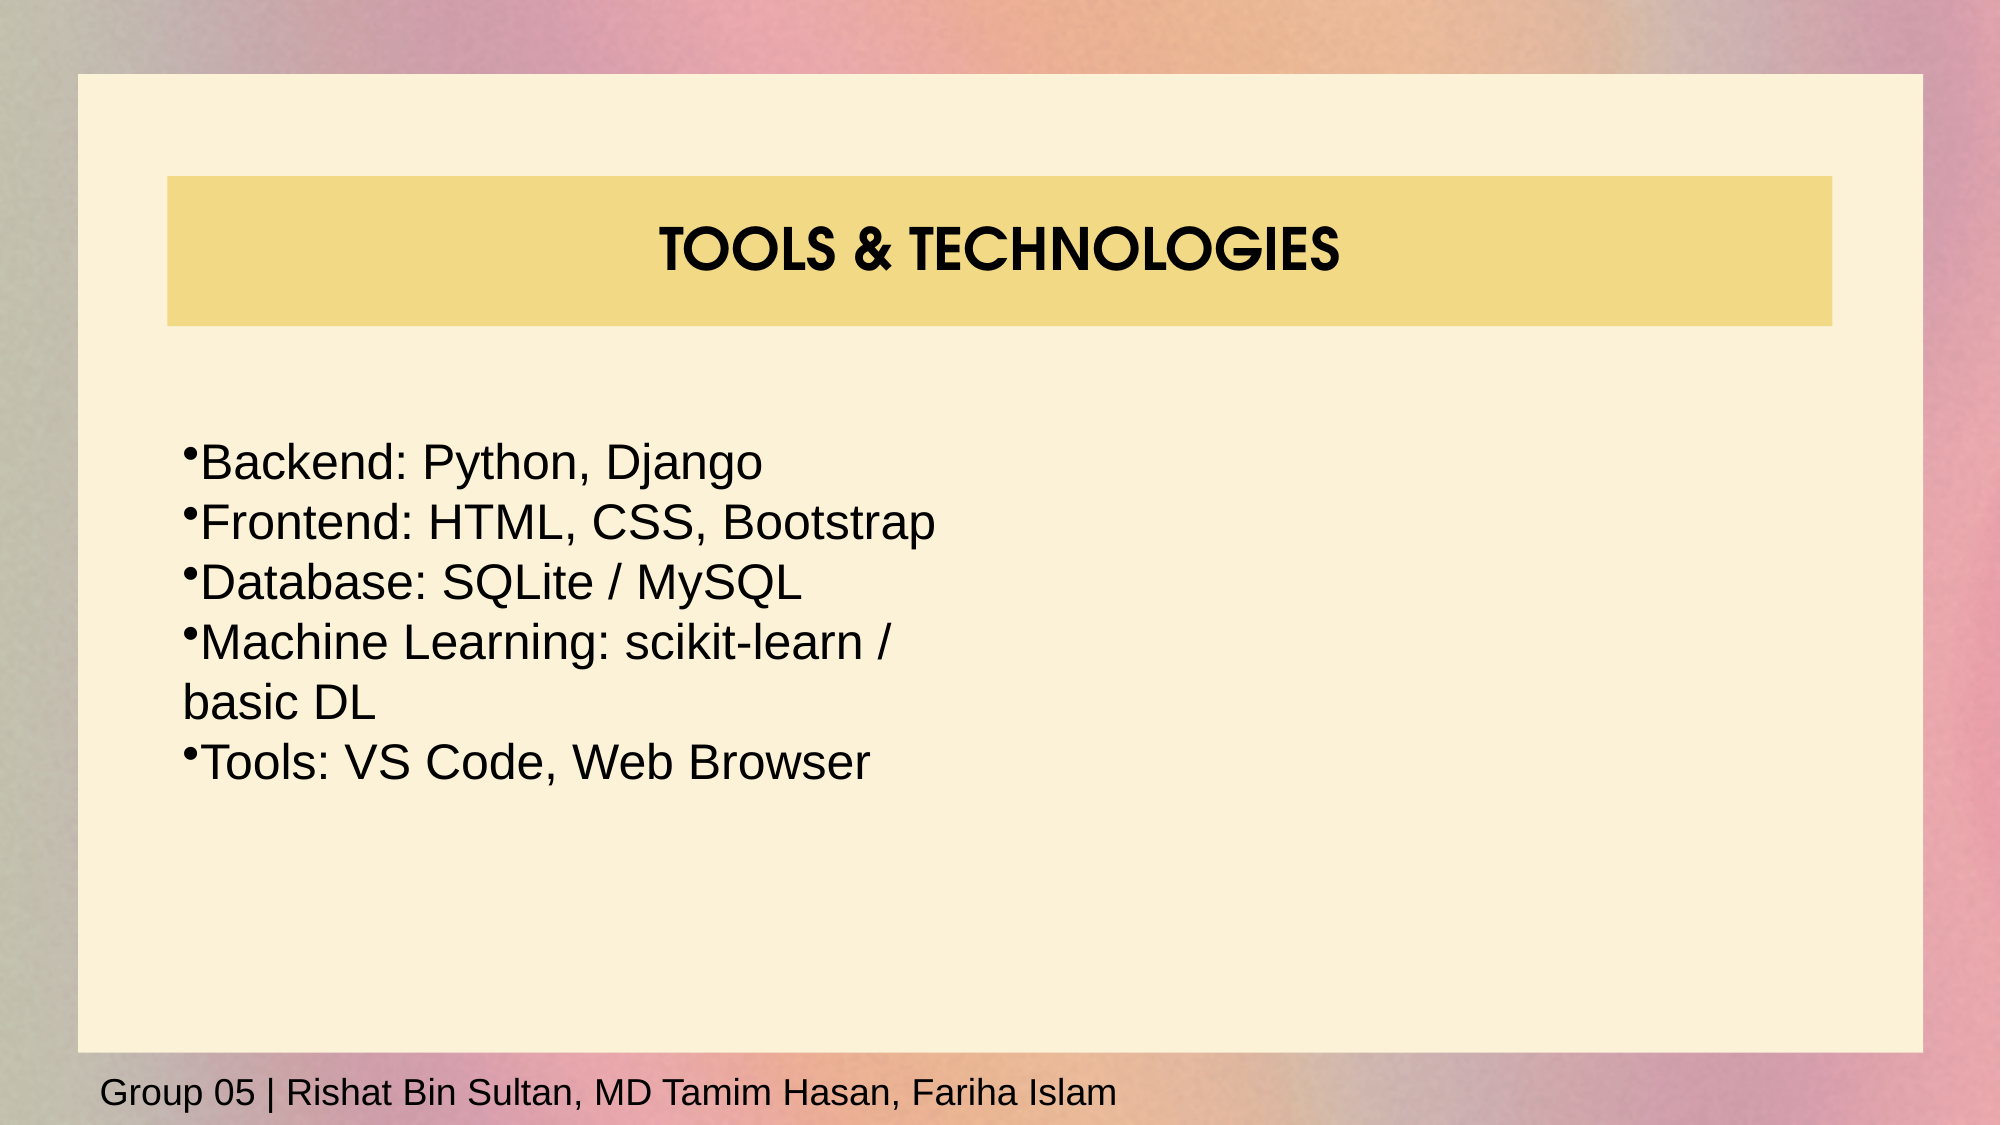

# Tools & Technologies
Backend: Python, Django
Frontend: HTML, CSS, Bootstrap
Database: SQLite / MySQL
Machine Learning: scikit-learn / basic DL
Tools: VS Code, Web Browser
Group 05 | Rishat Bin Sultan, MD Tamim Hasan, Fariha Islam